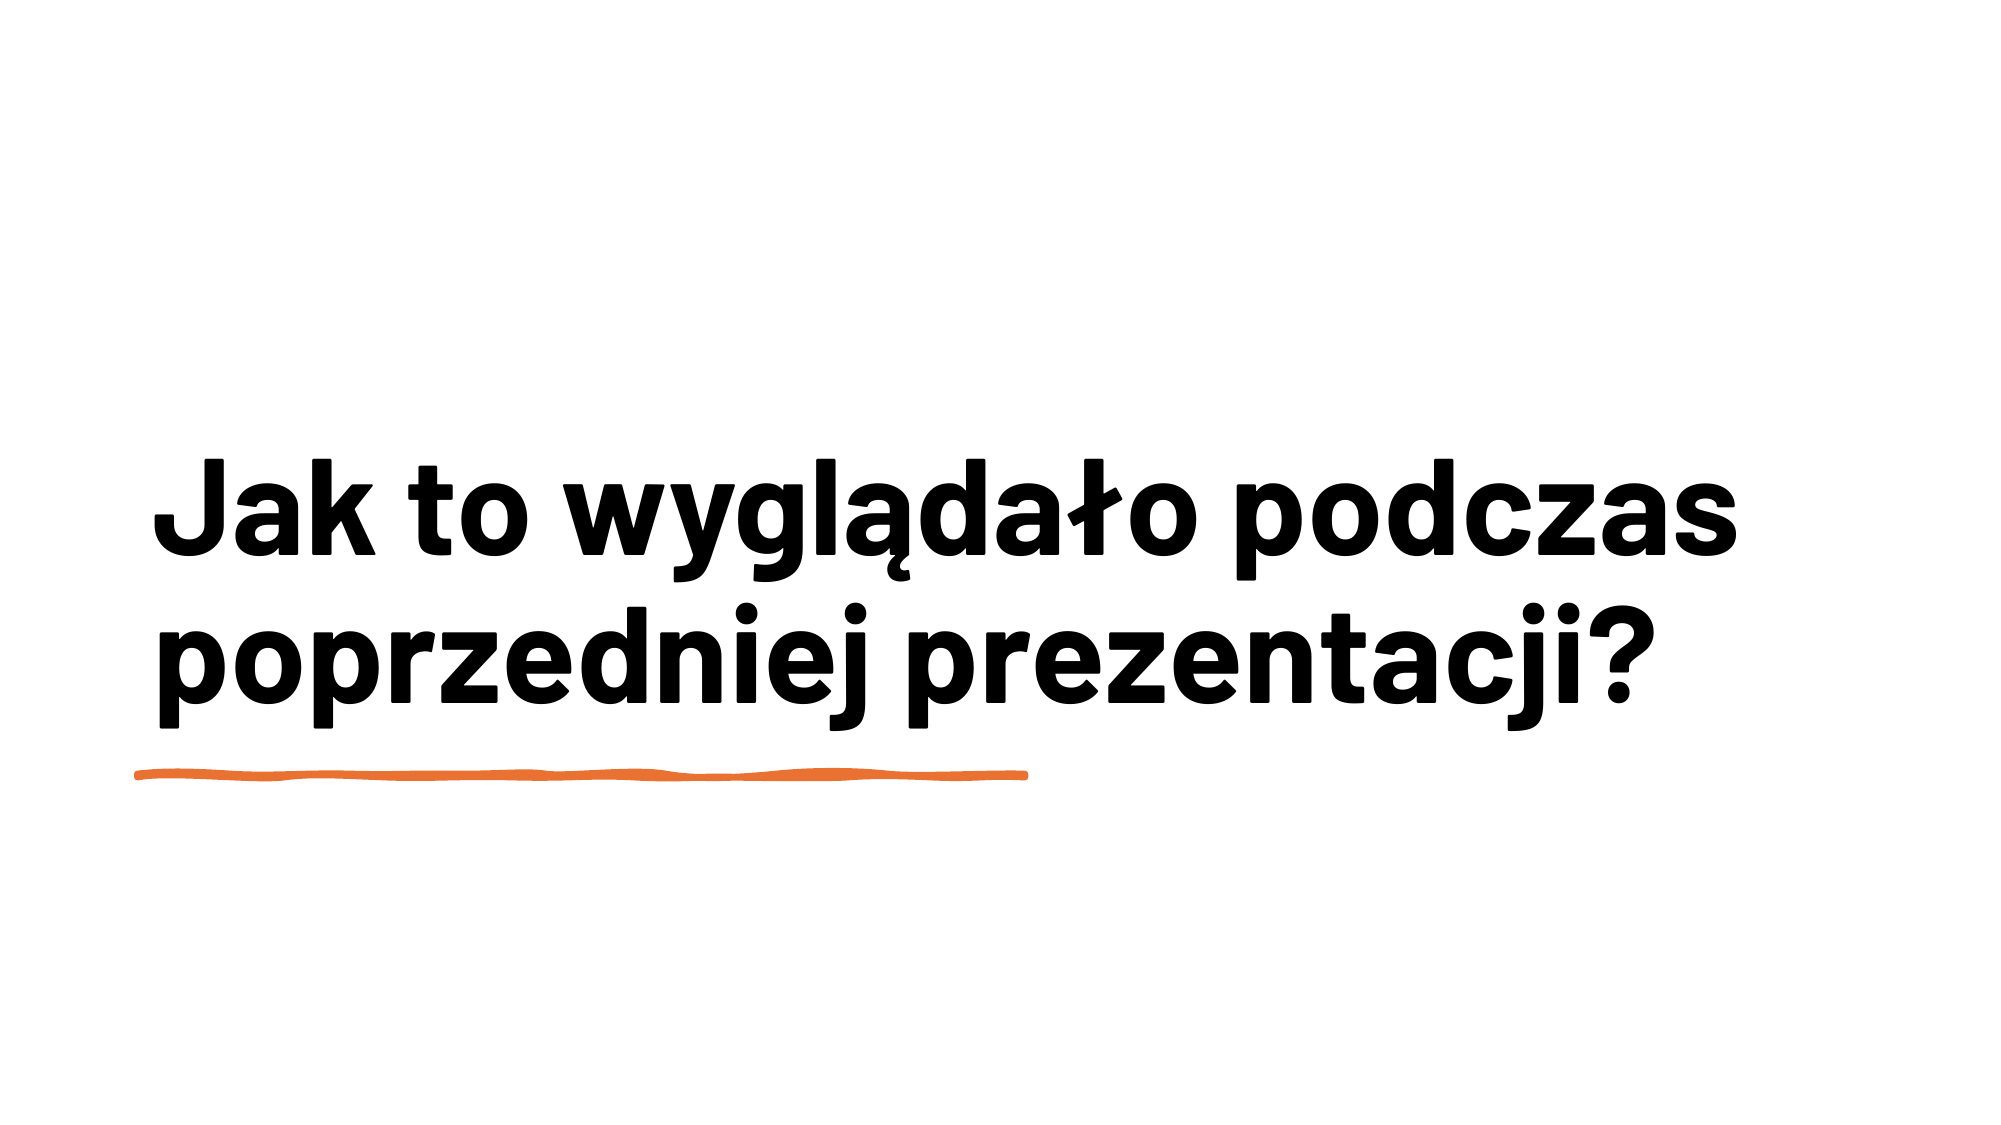

# Jak to wyglądało podczas poprzedniej prezentacji?